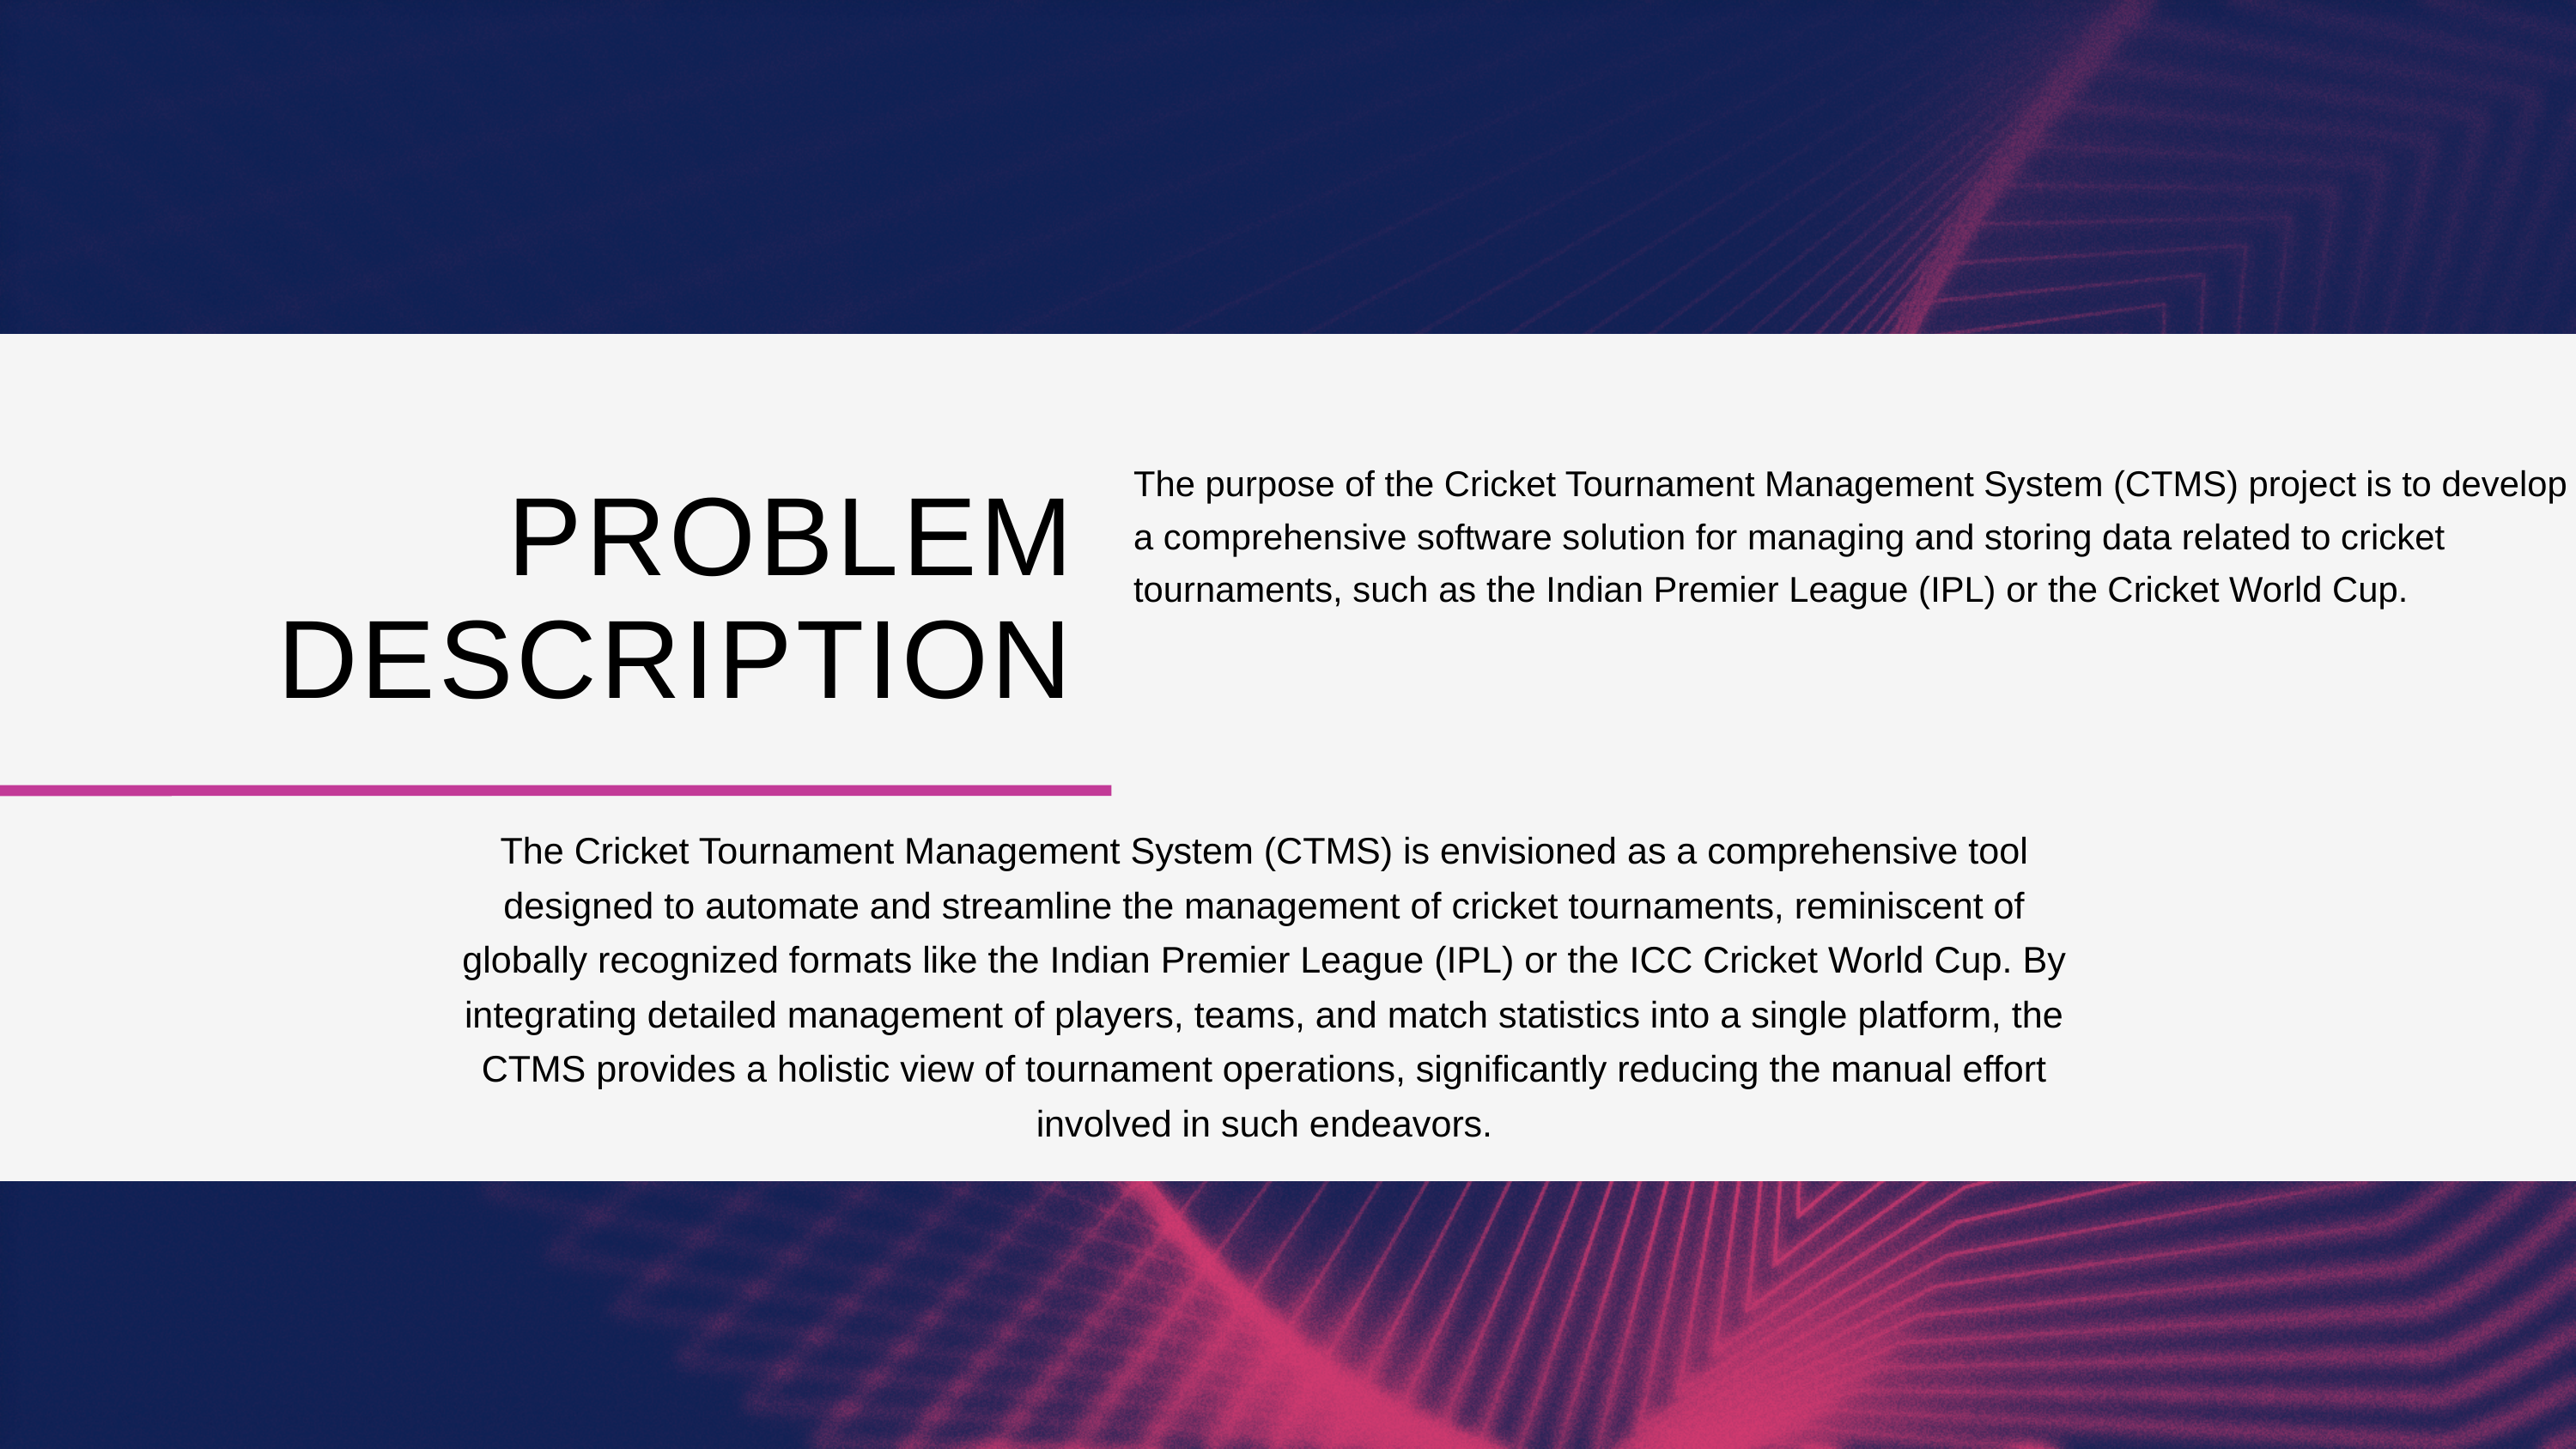

The purpose of the Cricket Tournament Management System (CTMS) project is to develop a comprehensive software solution for managing and storing data related to cricket tournaments, such as the Indian Premier League (IPL) or the Cricket World Cup.

PROBLEM
DESCRIPTION

The Cricket Tournament Management System (CTMS) is envisioned as a comprehensive tool
designed to automate and streamline the management of cricket tournaments, reminiscent of
globally recognized formats like the Indian Premier League (IPL) or the ICC Cricket World Cup. By
integrating detailed management of players, teams, and match statistics into a single platform, the
CTMS provides a holistic view of tournament operations, significantly reducing the manual effort
involved in such endeavors.